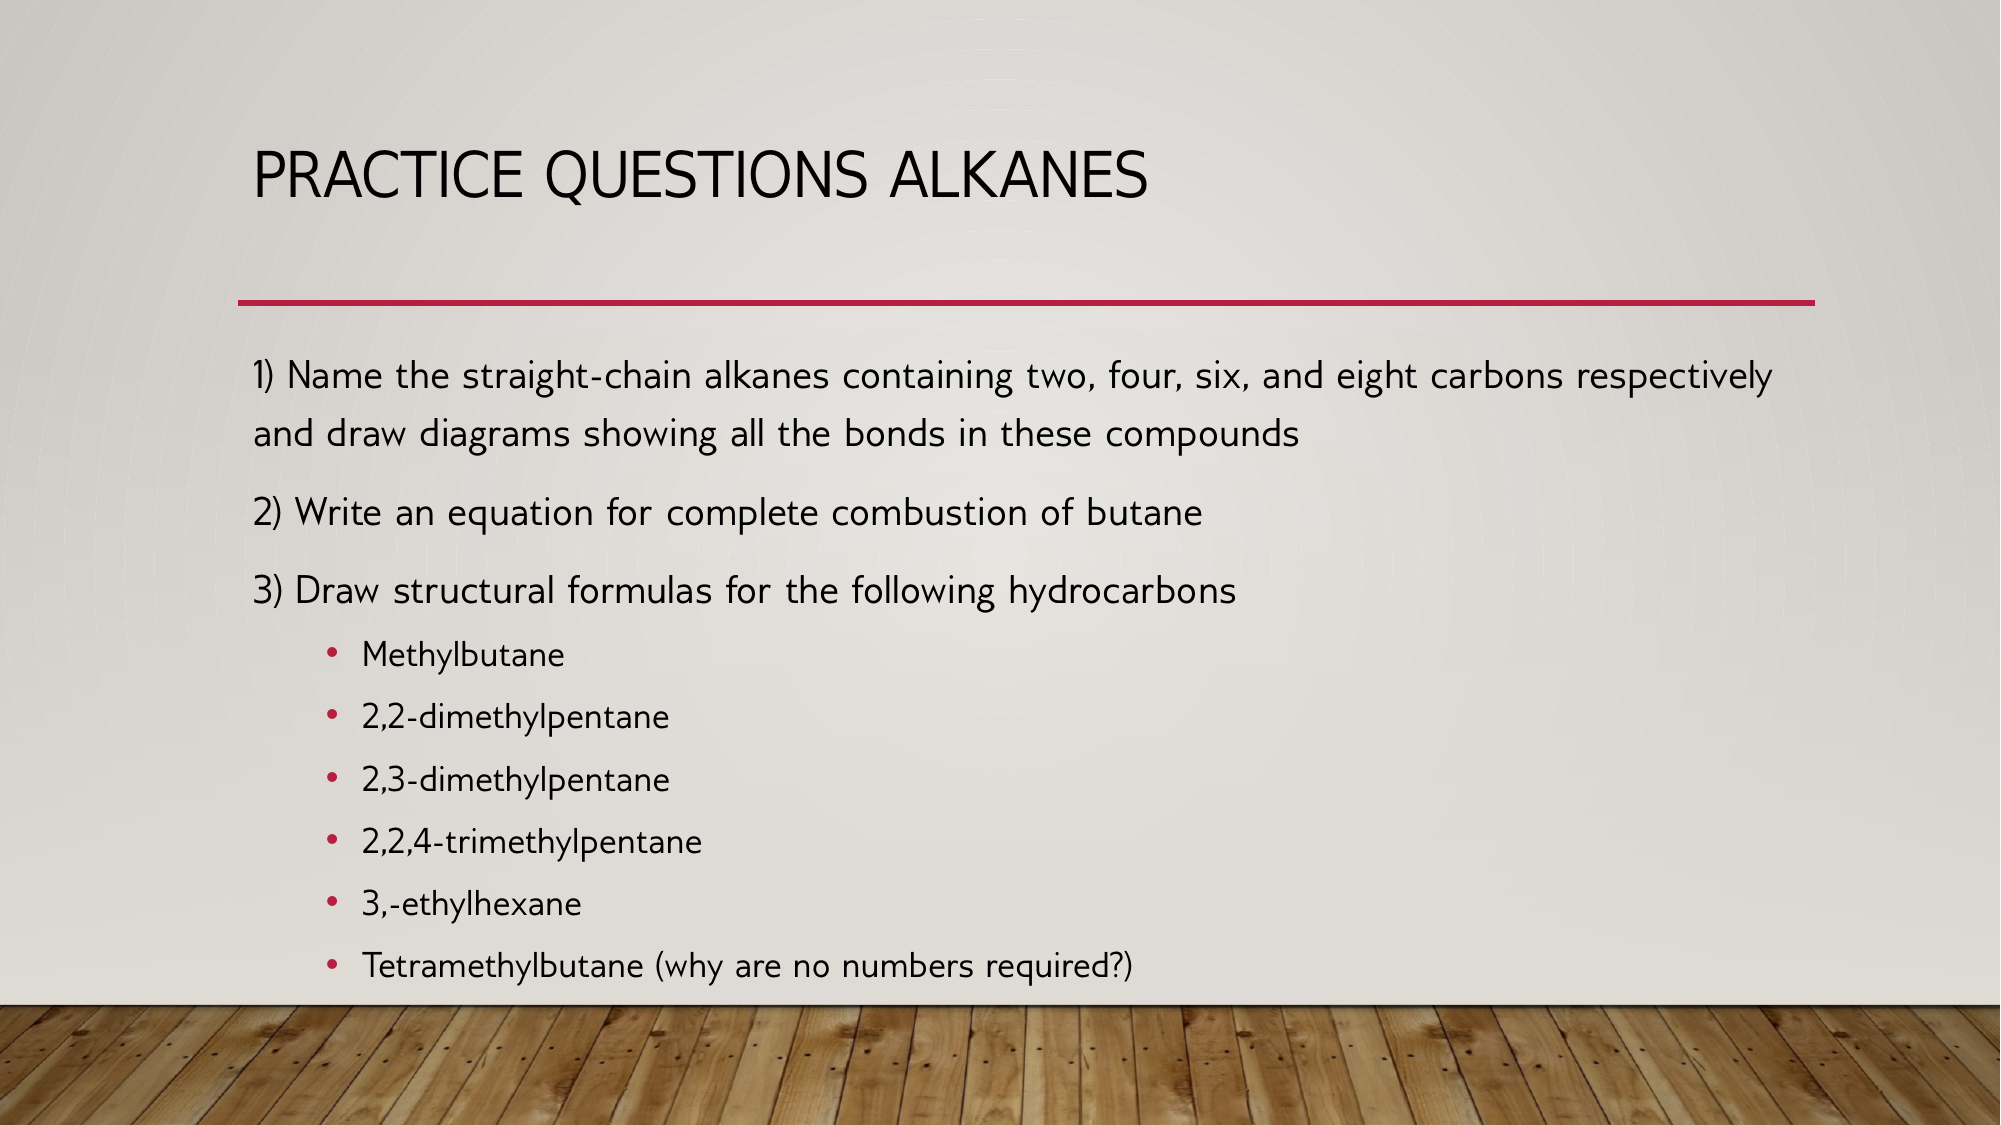

# Practice questions Alkanes
1) Name the straight-chain alkanes containing two, four, six, and eight carbons respectively and draw diagrams showing all the bonds in these compounds
2) Write an equation for complete combustion of butane
3) Draw structural formulas for the following hydrocarbons
Methylbutane
2,2-dimethylpentane
2,3-dimethylpentane
2,2,4-trimethylpentane
3,-ethylhexane
Tetramethylbutane (why are no numbers required?)